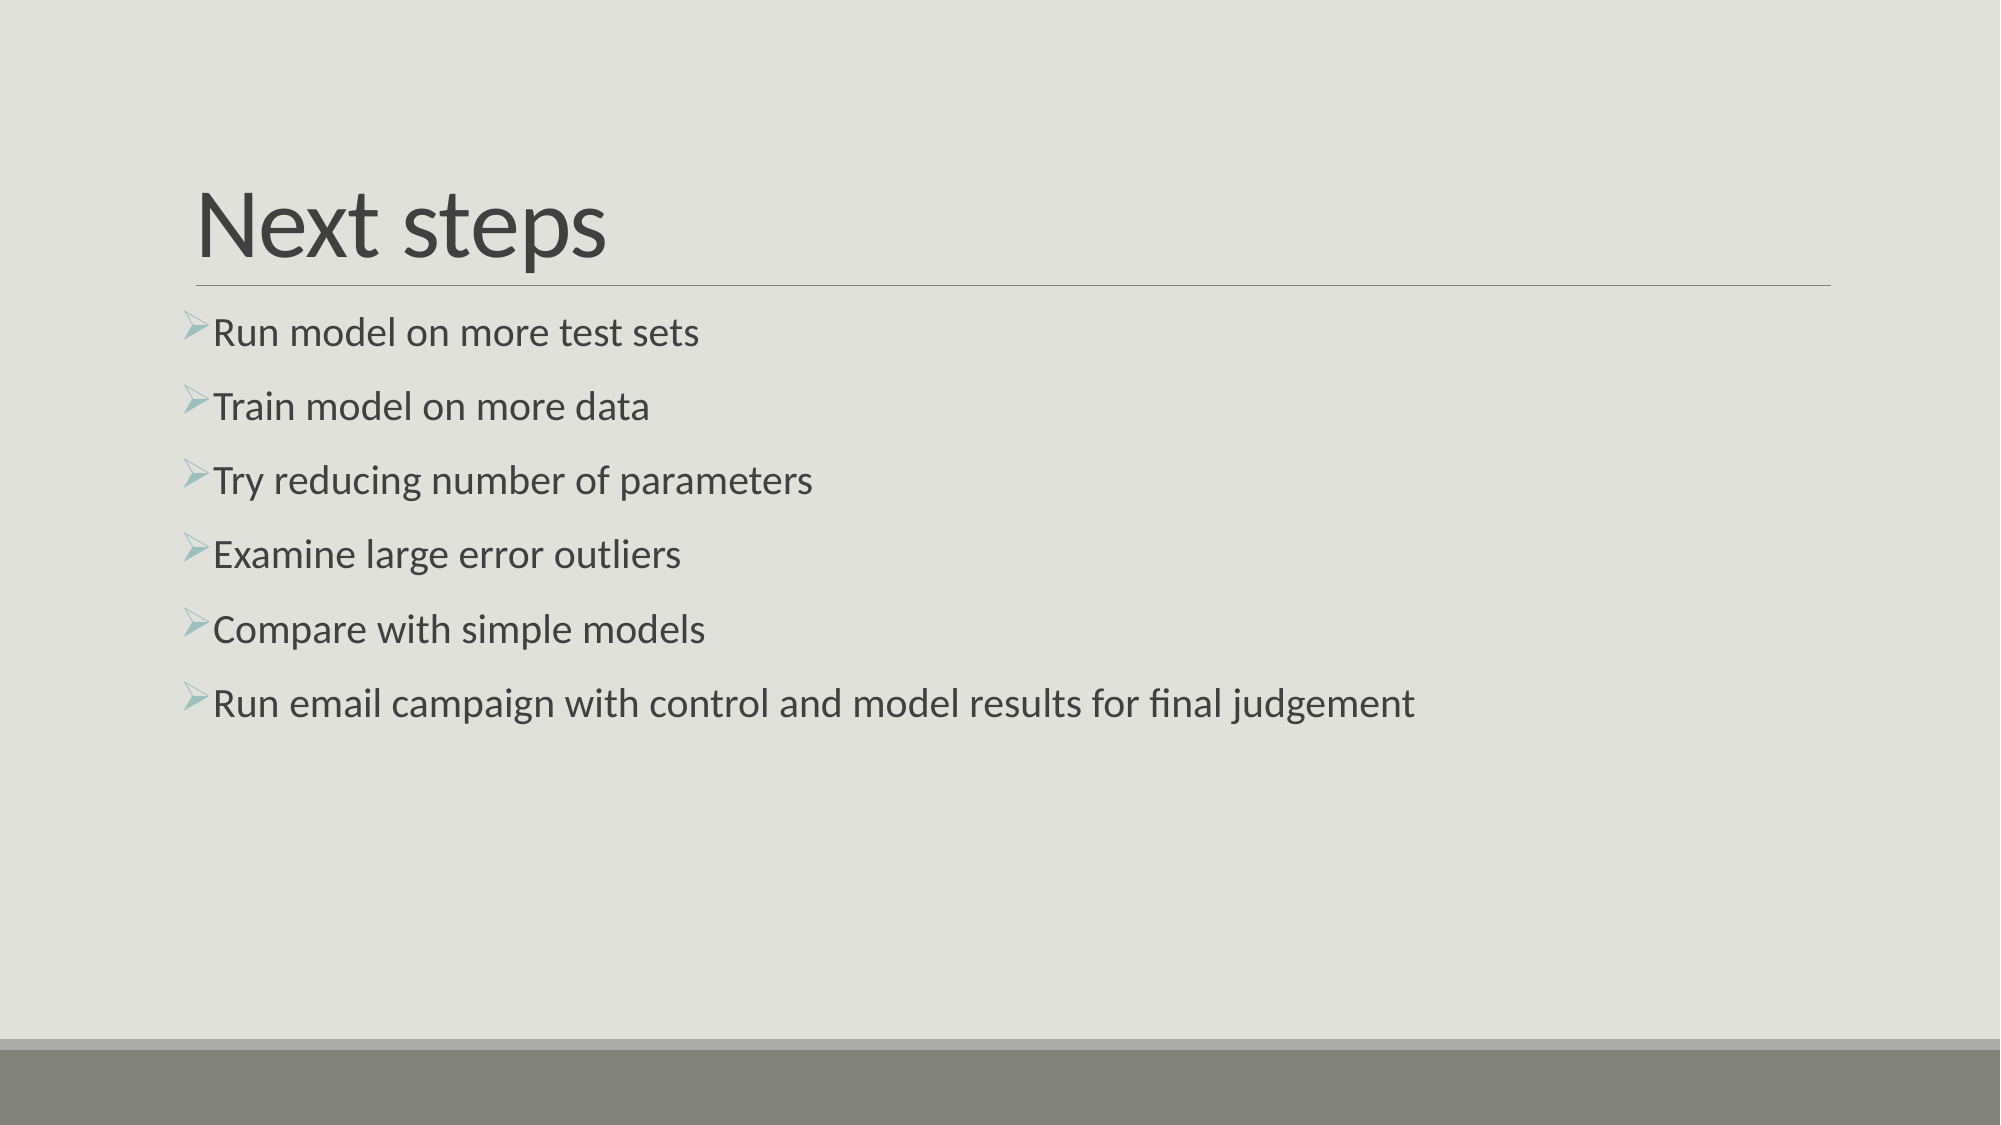

# Next steps
Run model on more test sets
Train model on more data
Try reducing number of parameters
Examine large error outliers
Compare with simple models
Run email campaign with control and model results for final judgement